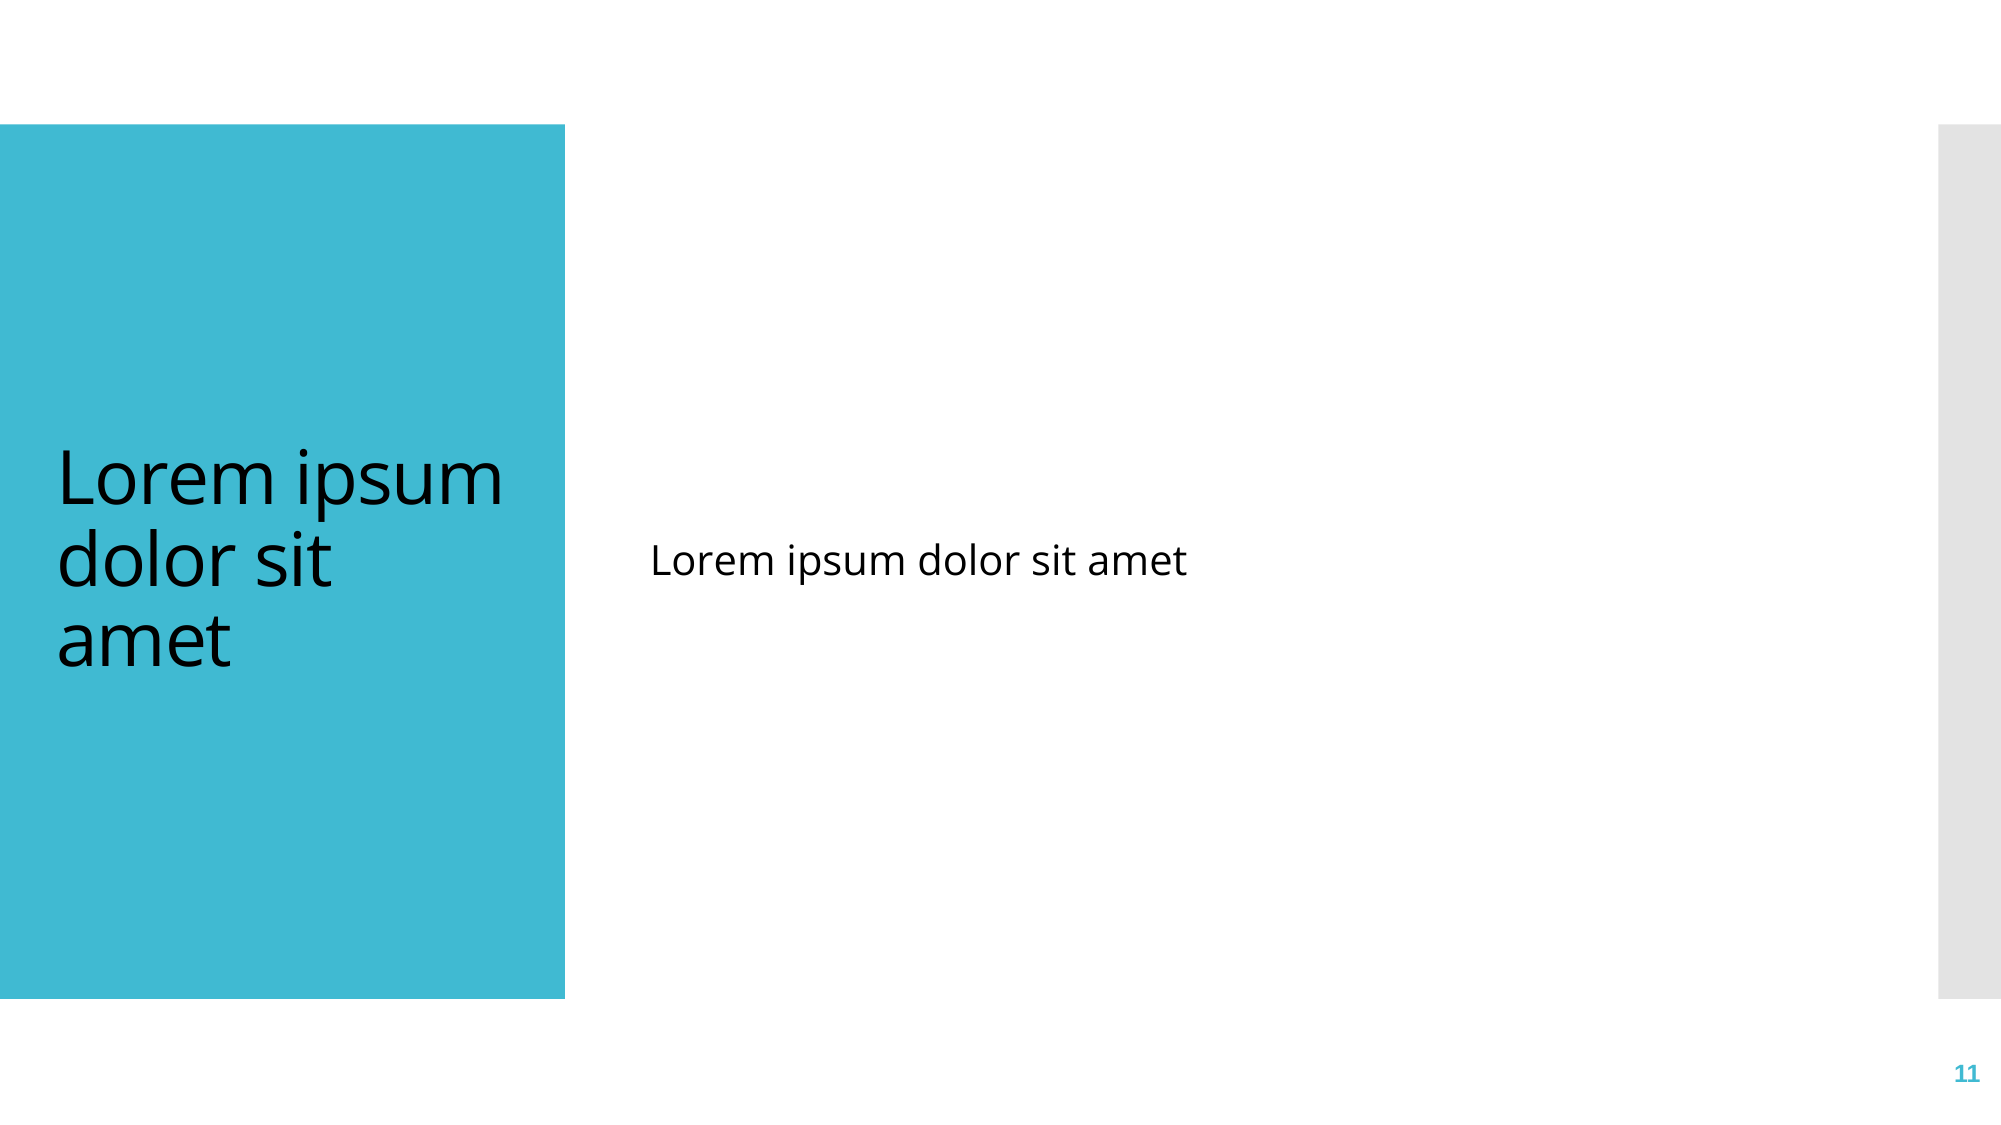

Lorem ipsum dolor sit amet
# Lorem ipsum dolor sit amet
11